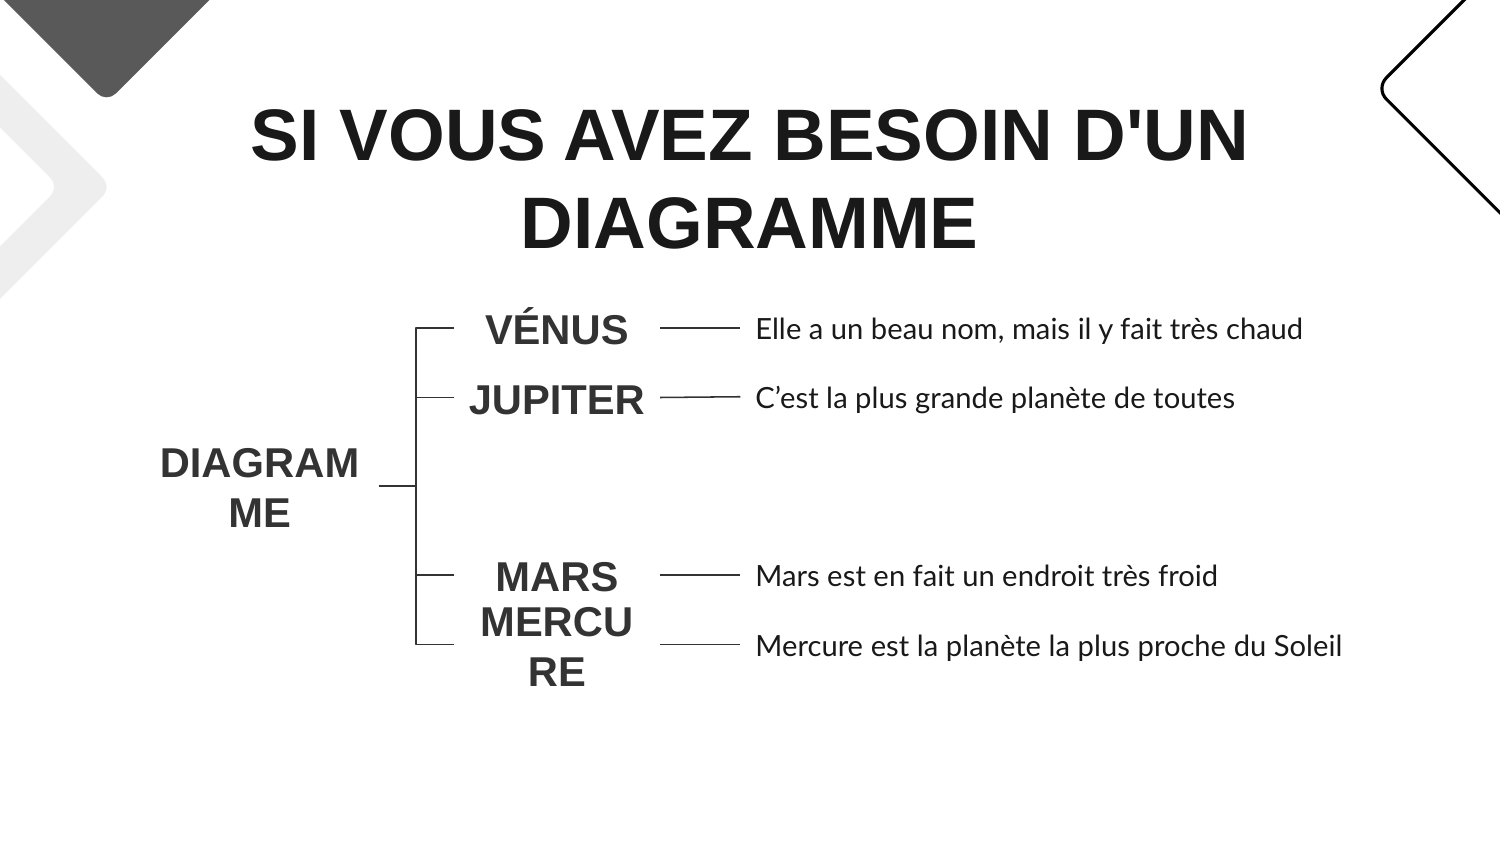

# SI VOUS AVEZ BESOIN D'UN DIAGRAMME
VÉNUS
Elle a un beau nom, mais il y fait très chaud
C’est la plus grande planète de toutes
JUPITER
DIAGRAMME
MARS
Mars est en fait un endroit très froid
MERCURE
Mercure est la planète la plus proche du Soleil